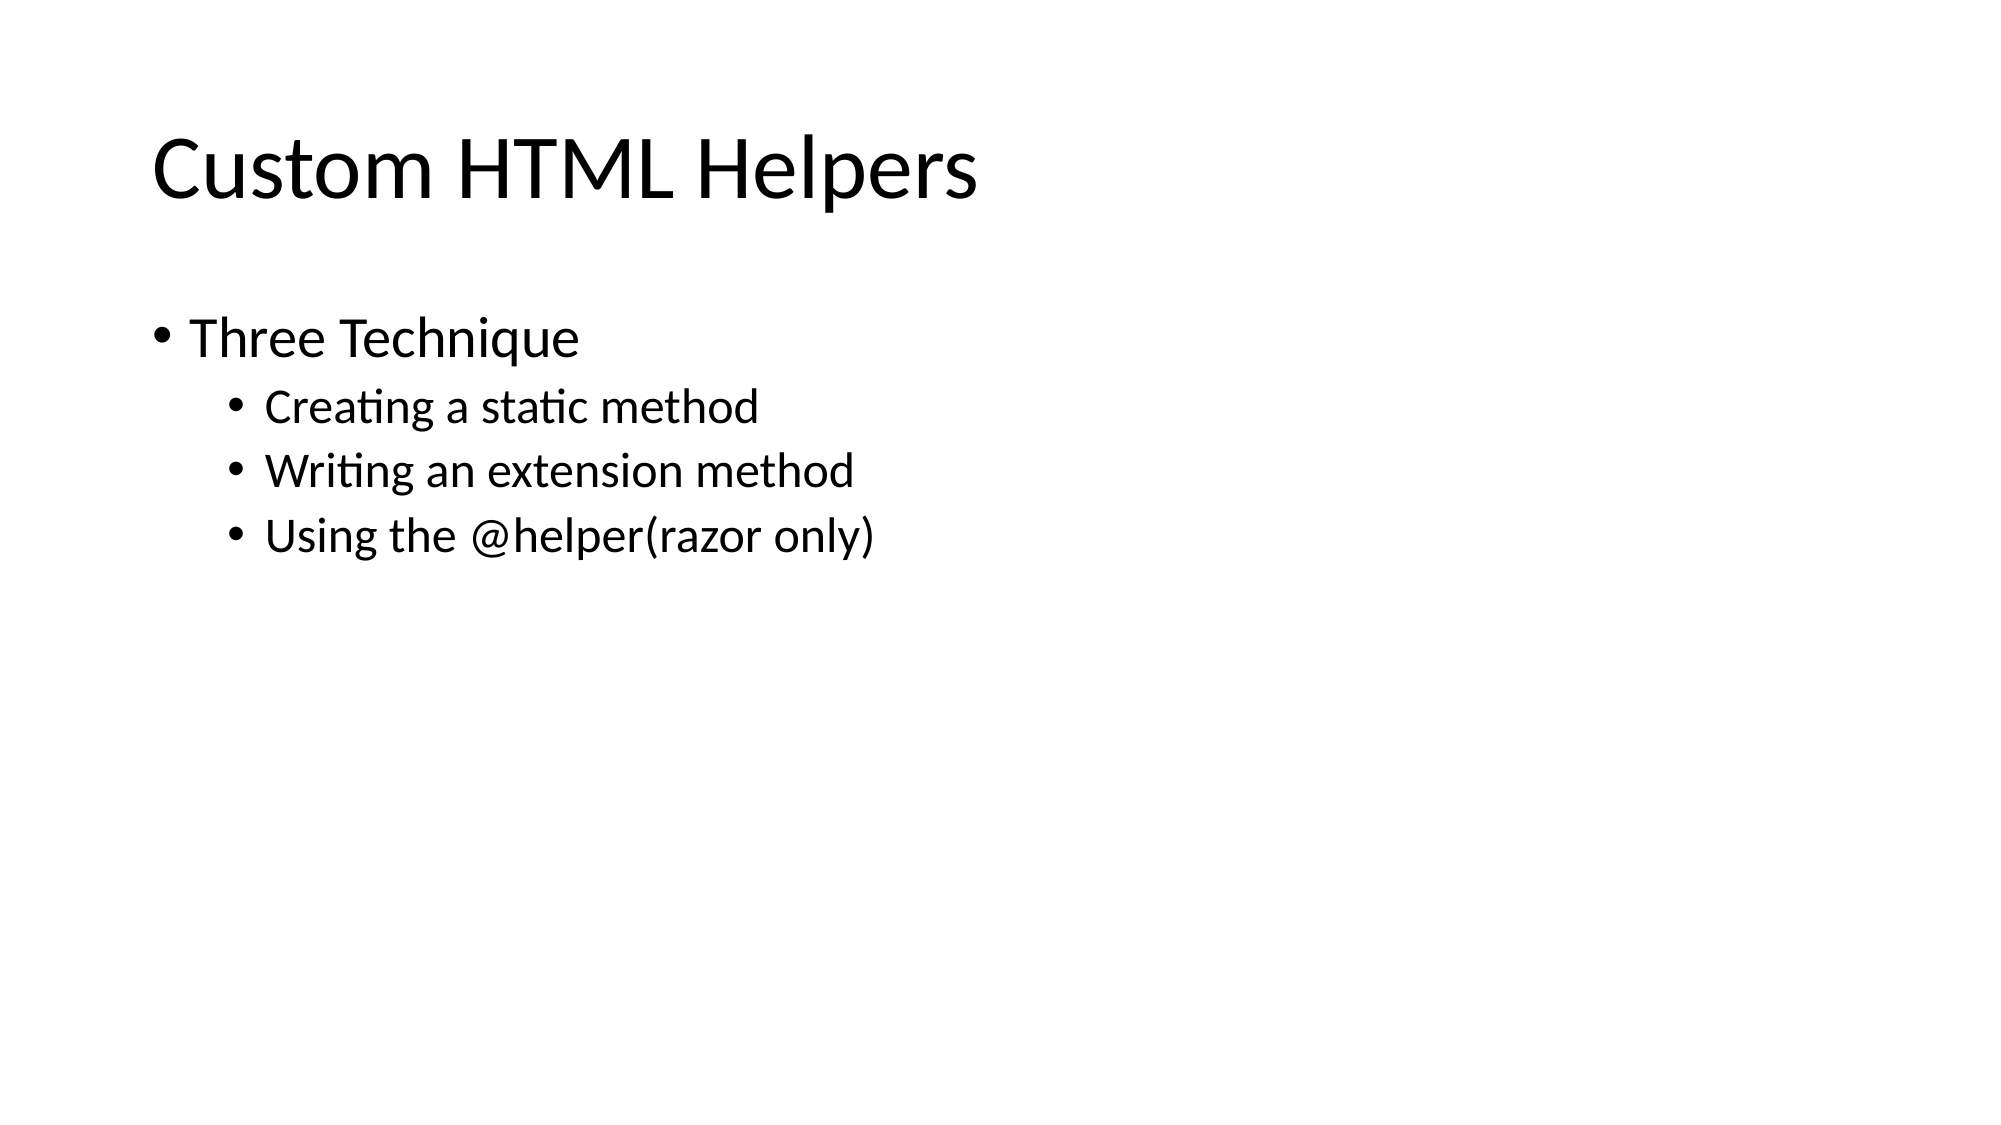

# Custom HTML Helpers
Three Technique
Creating a static method
Writing an extension method
Using the @helper(razor only)